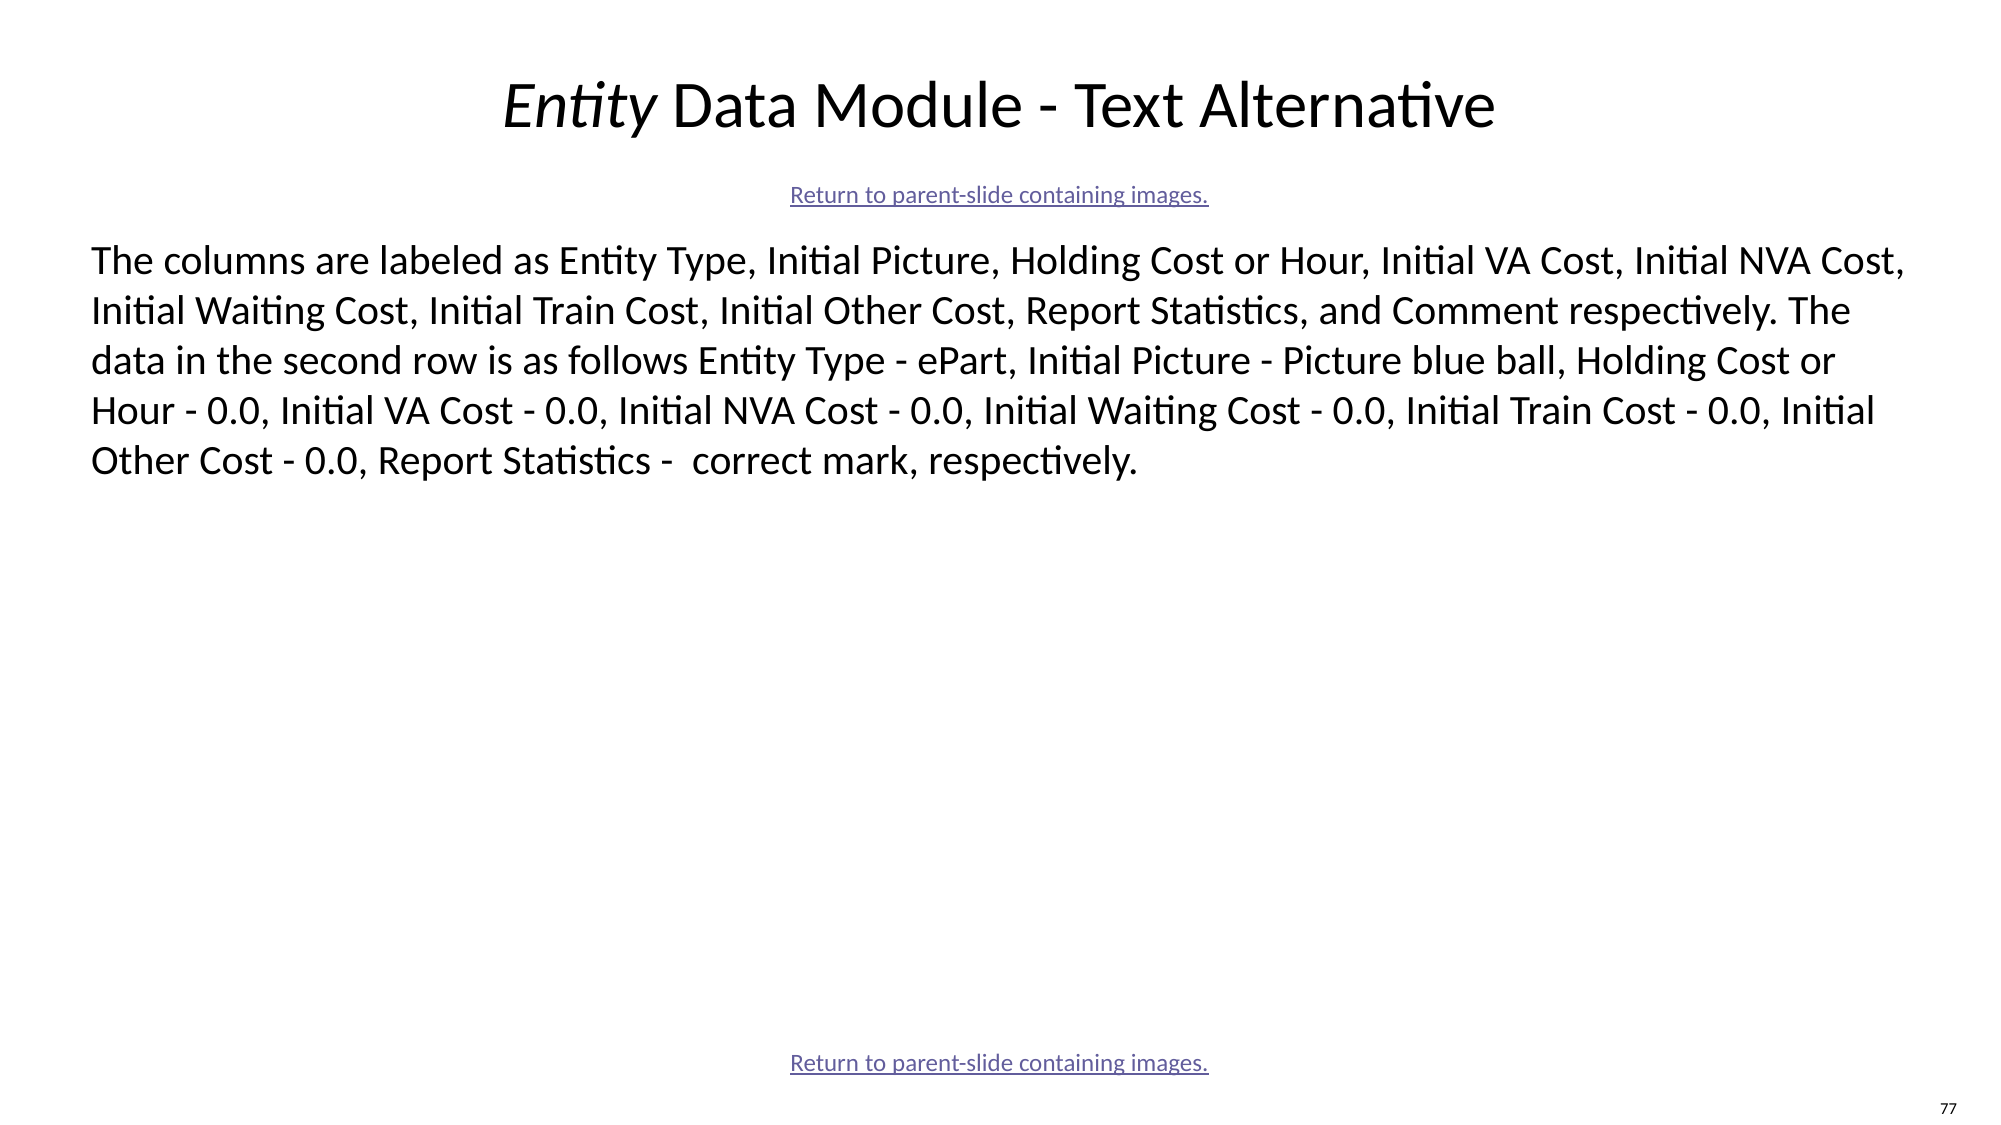

# Entity Data Module - Text Alternative
Return to parent-slide containing images.
The columns are labeled as Entity Type, Initial Picture, Holding Cost or Hour, Initial VA Cost, Initial NVA Cost, Initial Waiting Cost, Initial Train Cost, Initial Other Cost, Report Statistics, and Comment respectively. The data in the second row is as follows Entity Type - ePart, Initial Picture - Picture blue ball, Holding Cost or Hour - 0.0, Initial VA Cost - 0.0, Initial NVA Cost - 0.0, Initial Waiting Cost - 0.0, Initial Train Cost - 0.0, Initial Other Cost - 0.0, Report Statistics -  correct mark, respectively.
Return to parent-slide containing images.
77